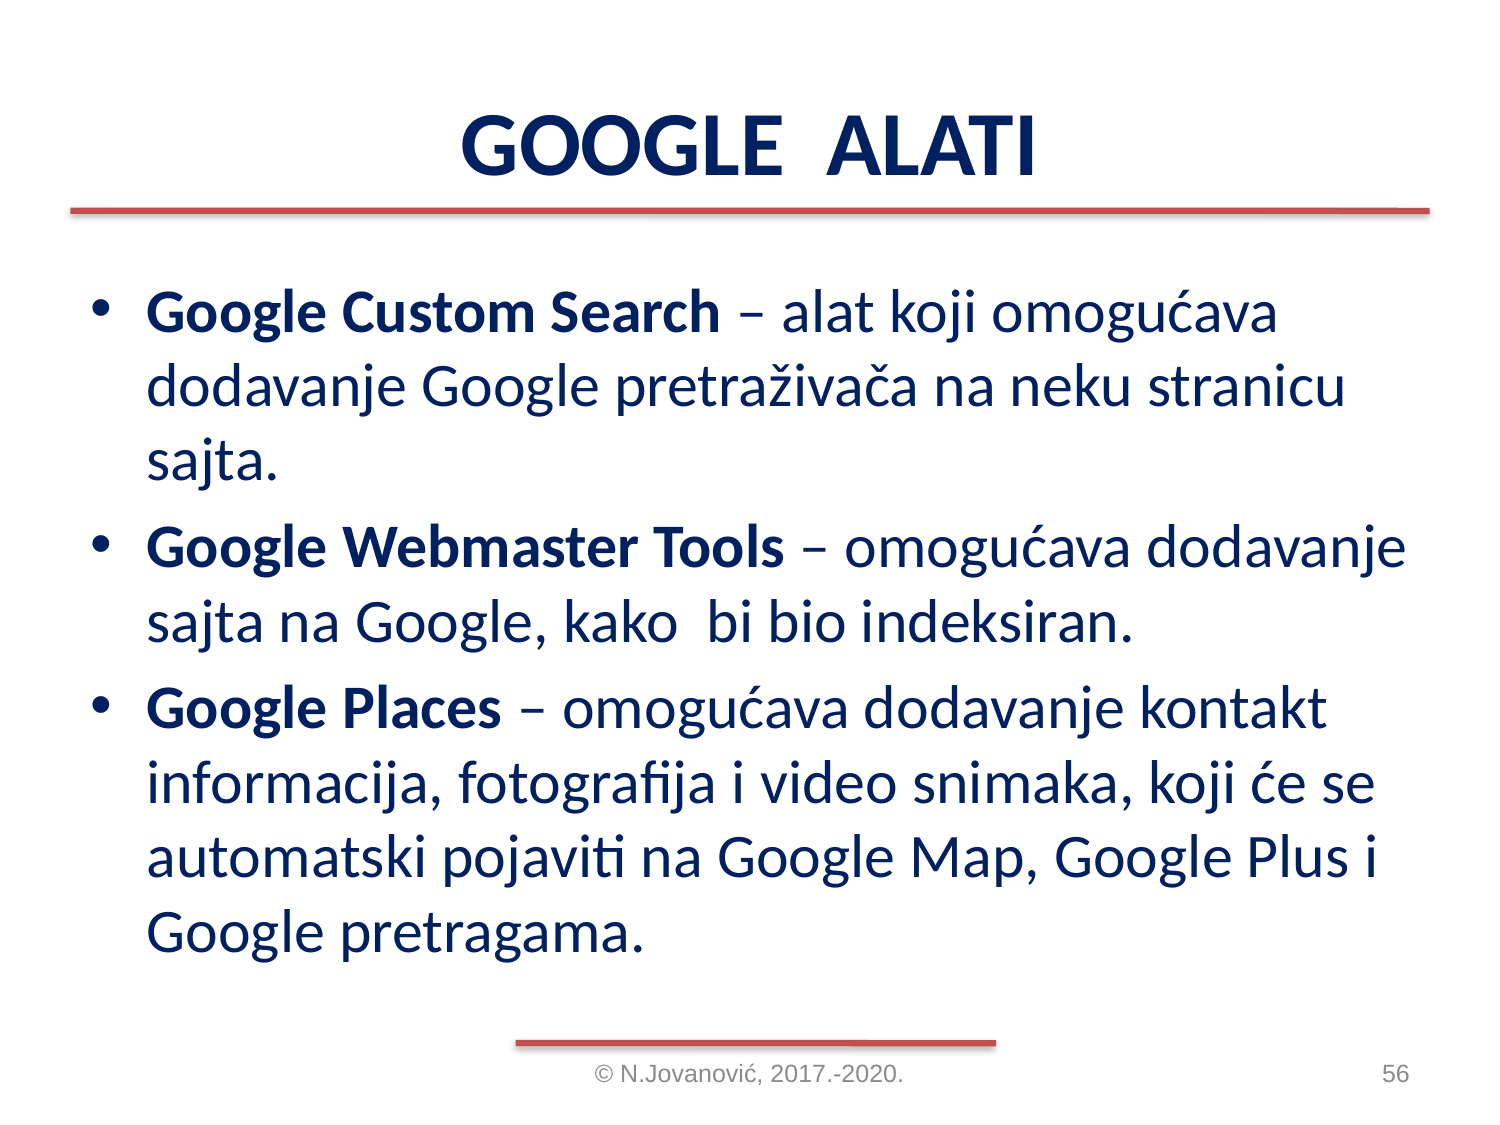

# GOOGLE  ALATI
Google Custom Search – alat koji omogućava dodavanje Google pretraživača na neku stranicu sajta.
Google Webmaster Tools – omogućava dodavanje sajta na Google, kako  bi bio indeksiran.
Google Places – omogućava dodavanje kontakt informacija, fotografija i video snimaka, koji će se automatski pojaviti na Google Map, Google Plus i Google pretragama.
© N.Jovanović, 2017.-2020.
56